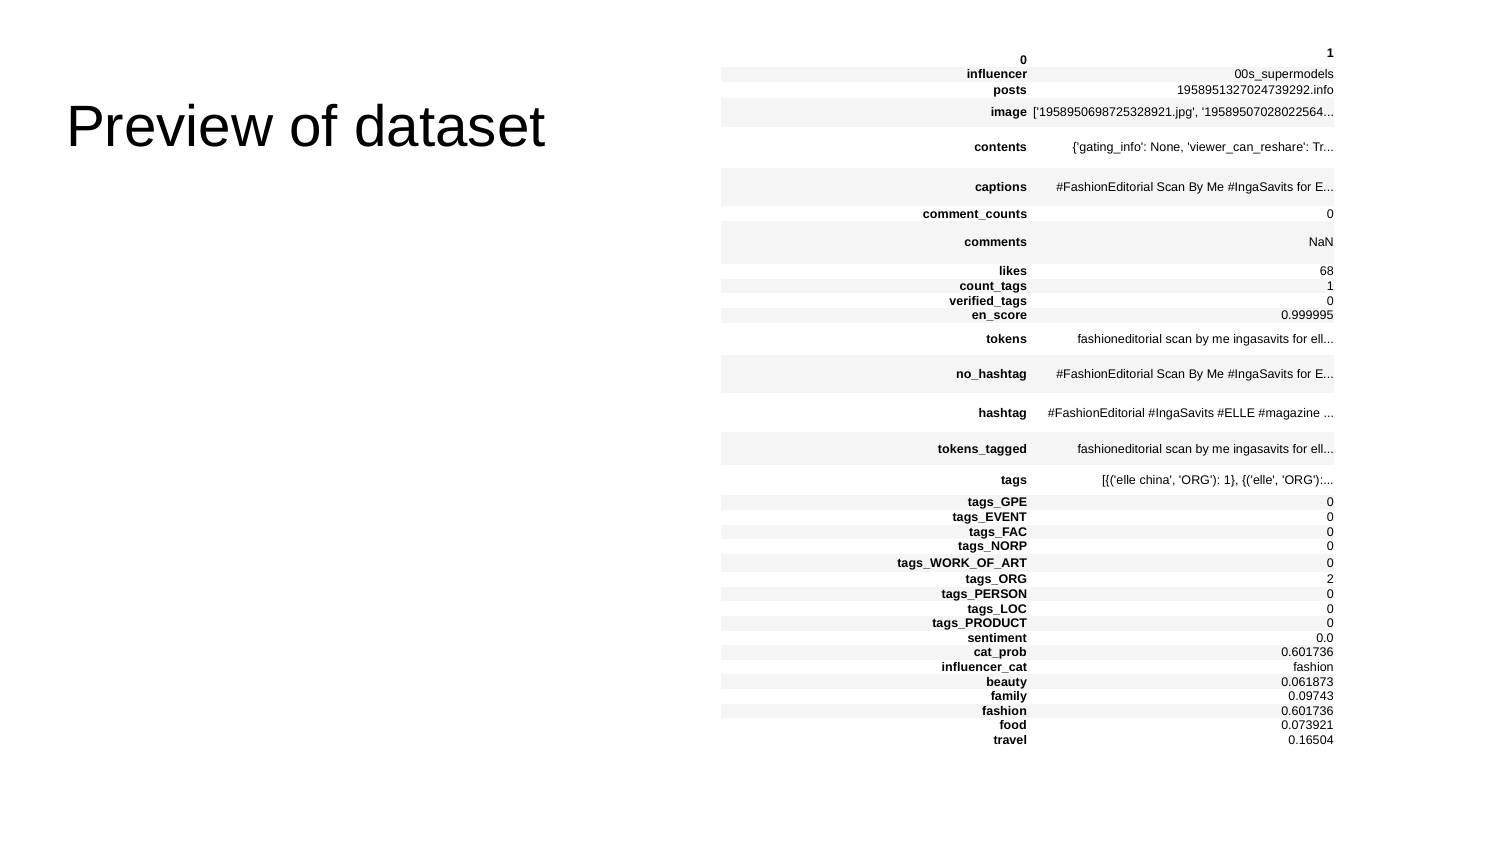

| 0 | 1 |
| --- | --- |
| influencer | 00s\_supermodels |
| posts | 1958951327024739292.info |
| image | ['1958950698725328921.jpg', '19589507028022564... |
| contents | {'gating\_info': None, 'viewer\_can\_reshare': Tr... |
| captions | #FashionEditorial Scan By Me #IngaSavits for E... |
| comment\_counts | 0 |
| comments | NaN |
| likes | 68 |
| count\_tags | 1 |
| verified\_tags | 0 |
| en\_score | 0.999995 |
| tokens | fashioneditorial scan by me ingasavits for ell... |
| no\_hashtag | #FashionEditorial Scan By Me #IngaSavits for E... |
| hashtag | #FashionEditorial #IngaSavits #ELLE #magazine ... |
| tokens\_tagged | fashioneditorial scan by me ingasavits for ell... |
| tags | [{('elle china', 'ORG'): 1}, {('elle', 'ORG'):... |
| tags\_GPE | 0 |
| tags\_EVENT | 0 |
| tags\_FAC | 0 |
| tags\_NORP | 0 |
| tags\_WORK\_OF\_ART | 0 |
| tags\_ORG | 2 |
| tags\_PERSON | 0 |
| tags\_LOC | 0 |
| tags\_PRODUCT | 0 |
| sentiment | 0.0 |
| cat\_prob | 0.601736 |
| influencer\_cat | fashion |
| beauty | 0.061873 |
| family | 0.09743 |
| fashion | 0.601736 |
| food | 0.073921 |
| travel | 0.16504 |
# Preview of dataset